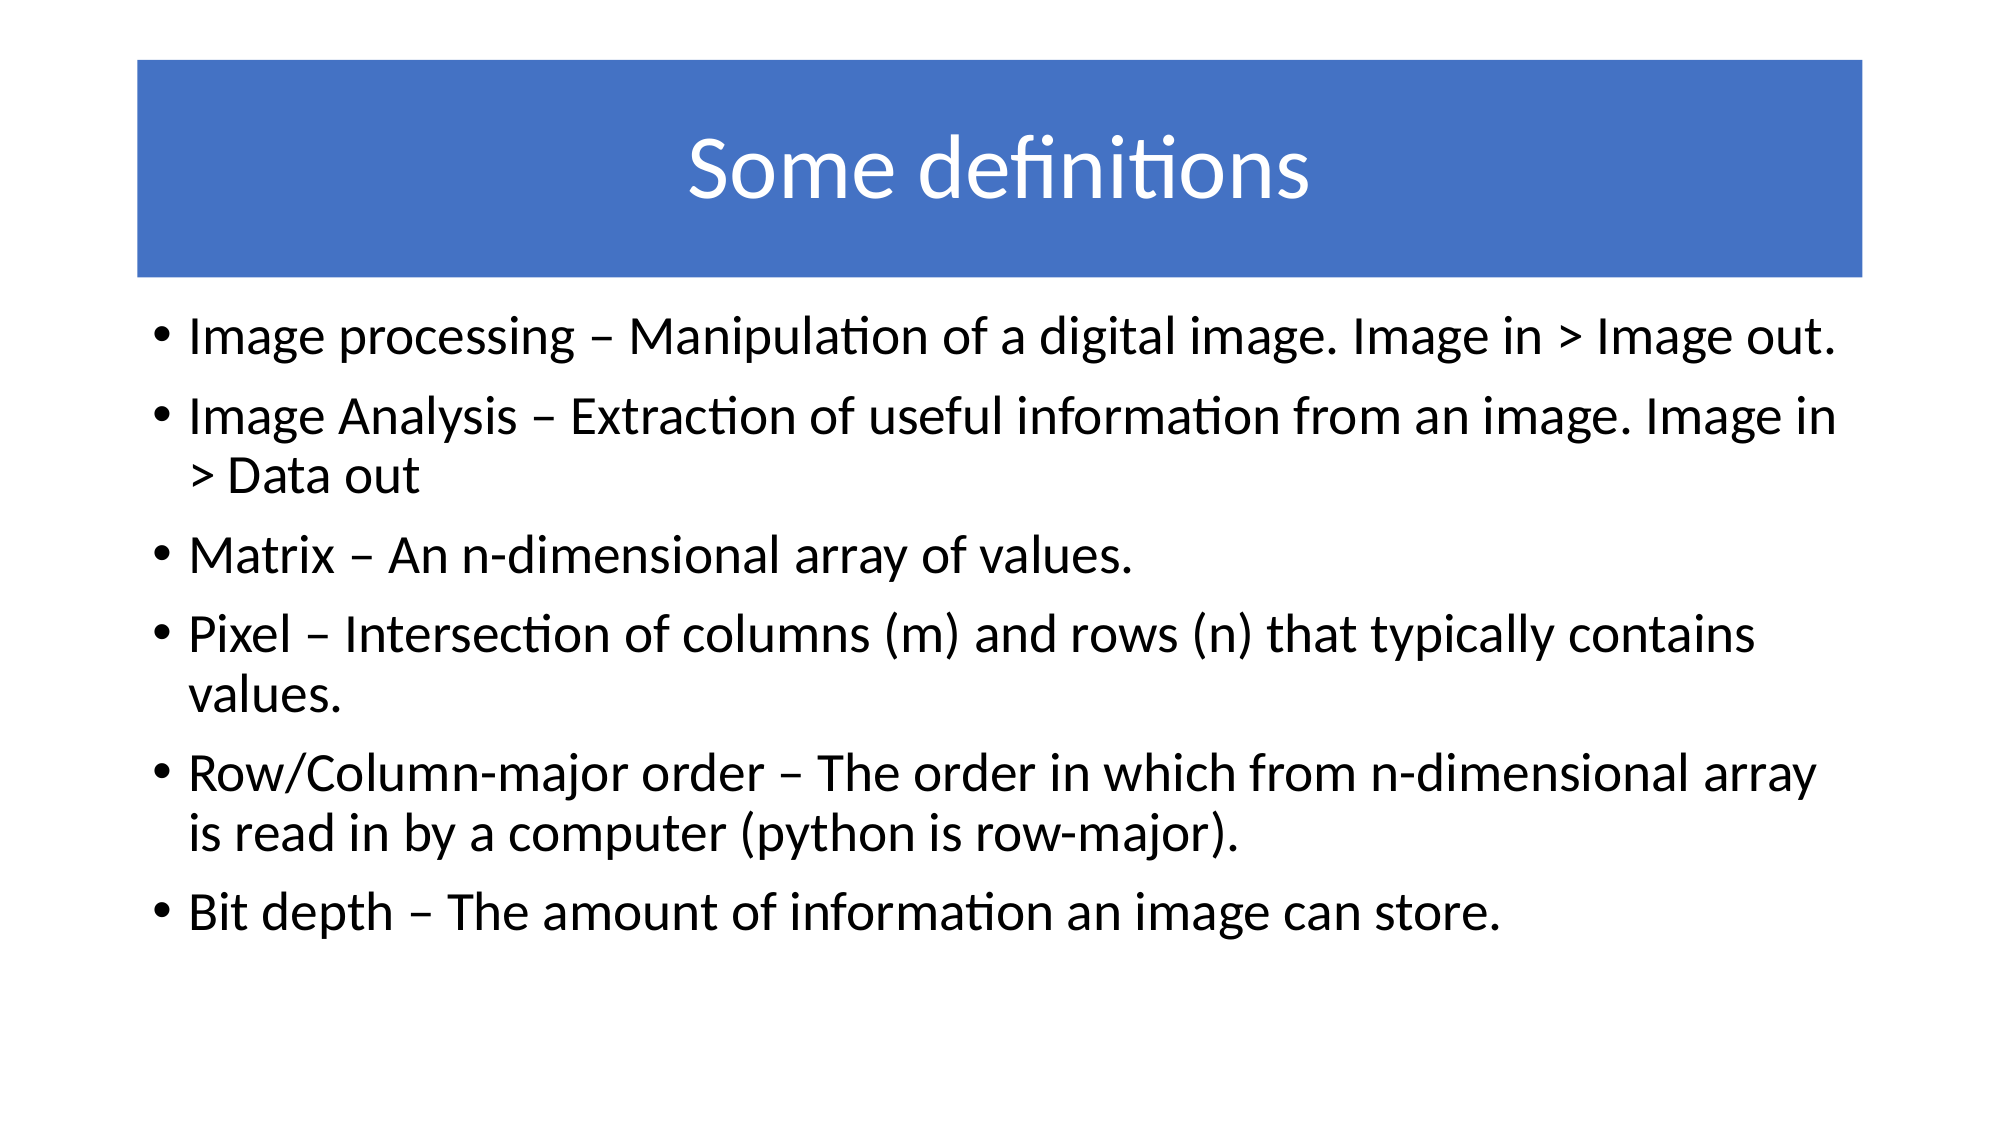

# Some definitions
Image processing – Manipulation of a digital image. Image in > Image out.
Image Analysis – Extraction of useful information from an image. Image in > Data out
Matrix – An n-dimensional array of values.
Pixel – Intersection of columns (m) and rows (n) that typically contains values.
Row/Column-major order – The order in which from n-dimensional array is read in by a computer (python is row-major).
Bit depth – The amount of information an image can store.